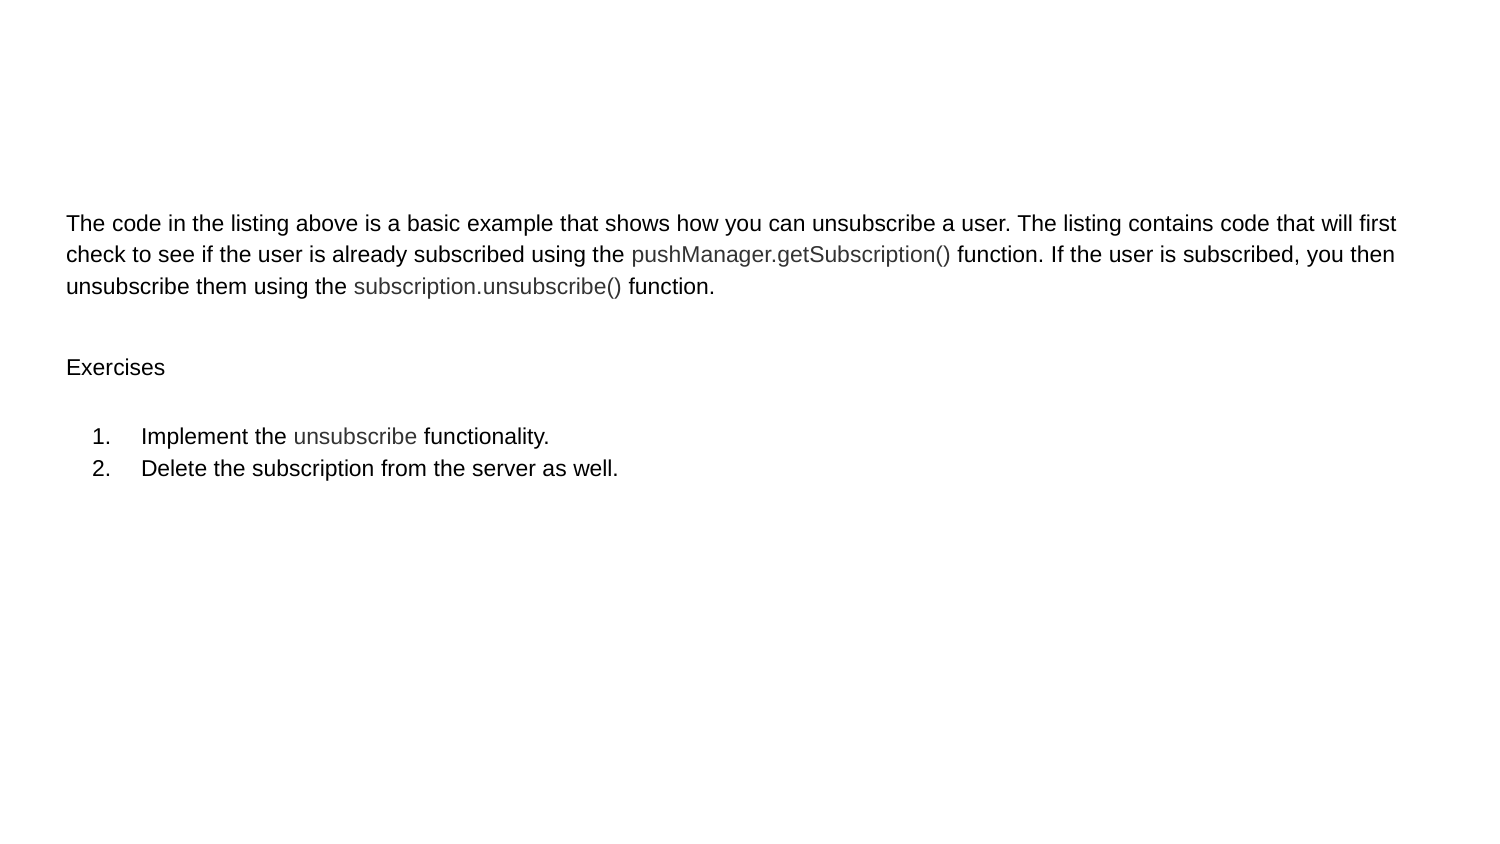

#
The code in the listing above is a basic example that shows how you can unsubscribe a user. The listing contains code that will first check to see if the user is already subscribed using the pushManager.getSubscription() function. If the user is subscribed, you then unsubscribe them using the subscription.unsubscribe() function.
Exercises
Implement the unsubscribe functionality.
Delete the subscription from the server as well.